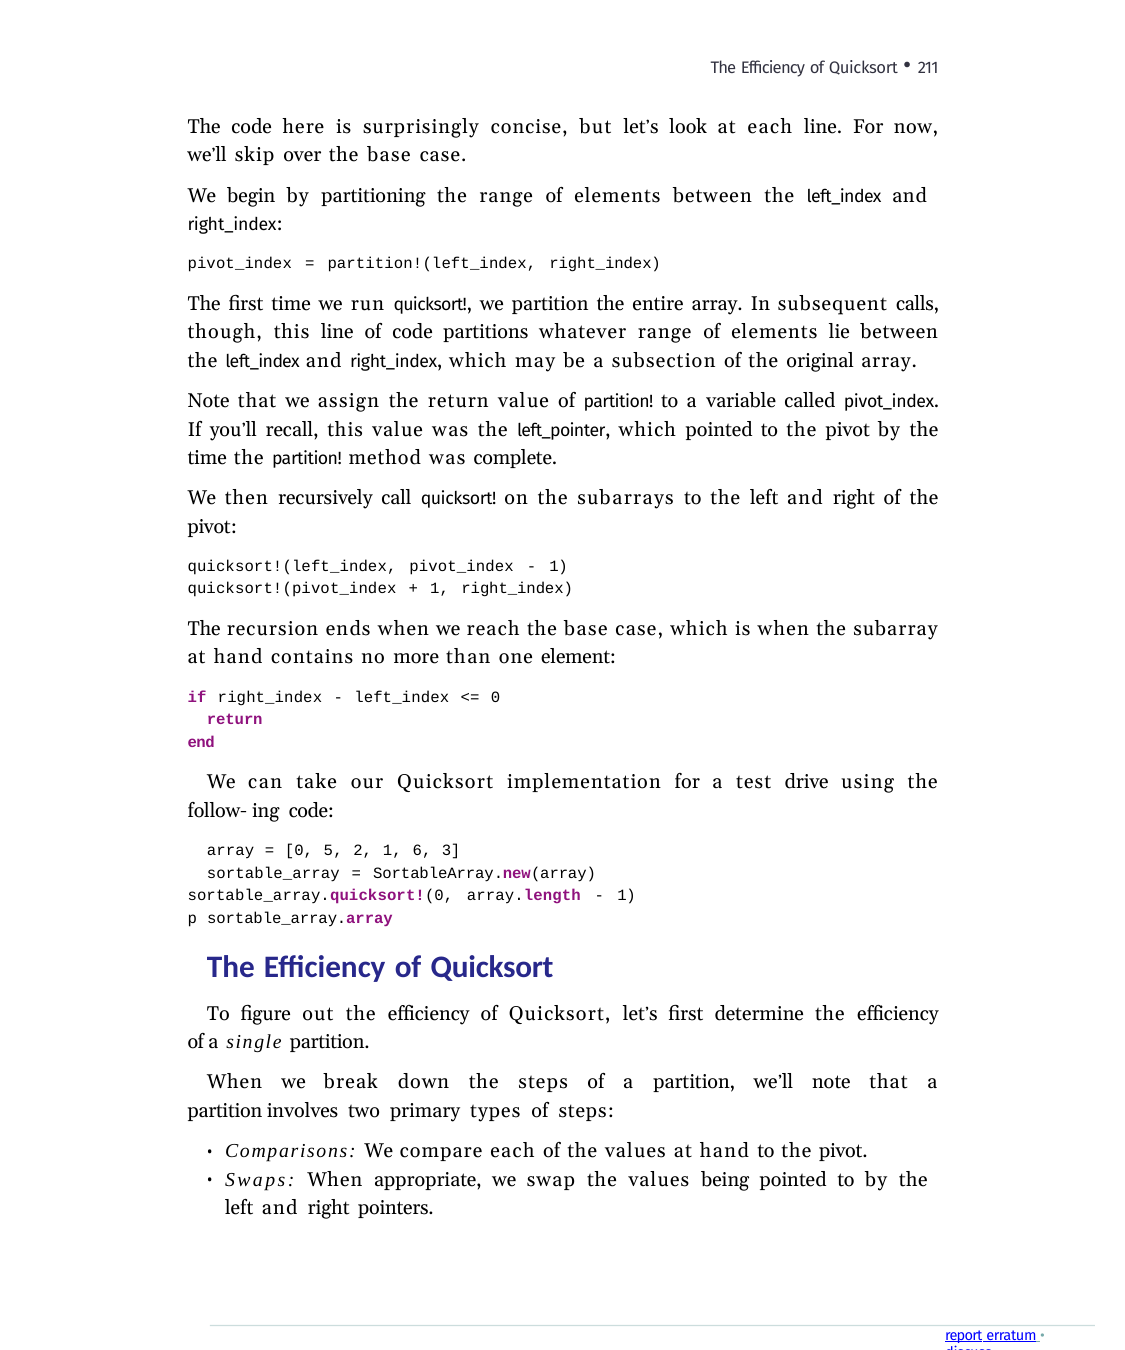

The Efficiency of Quicksort • 211

The code here is surprisingly concise, but let’s look at each line. For now, we’ll skip over the base case.
We begin by partitioning the range of elements between the left_index and
right_index:
pivot_index = partition!(left_index, right_index)
The first time we run quicksort!, we partition the entire array. In subsequent calls, though, this line of code partitions whatever range of elements lie between the left_index and right_index, which may be a subsection of the original array.
Note that we assign the return value of partition! to a variable called pivot_index. If you’ll recall, this value was the left_pointer, which pointed to the pivot by the time the partition! method was complete.
We then recursively call quicksort! on the subarrays to the left and right of the pivot:
quicksort!(left_index, pivot_index - 1) quicksort!(pivot_index + 1, right_index)
The recursion ends when we reach the base case, which is when the subarray at hand contains no more than one element:
if right_index - left_index <= 0
return end
We can take our Quicksort implementation for a test drive using the follow- ing code:
array = [0, 5, 2, 1, 6, 3]
sortable_array = SortableArray.new(array) sortable_array.quicksort!(0, array.length - 1) p sortable_array.array

The Efficiency of Quicksort
To figure out the efficiency of Quicksort, let’s first determine the efficiency of a single partition.
When we break down the steps of a partition, we’ll note that a partition involves two primary types of steps:
Comparisons: We compare each of the values at hand to the pivot.
Swaps: When appropriate, we swap the values being pointed to by the left and right pointers.
report erratum • discuss